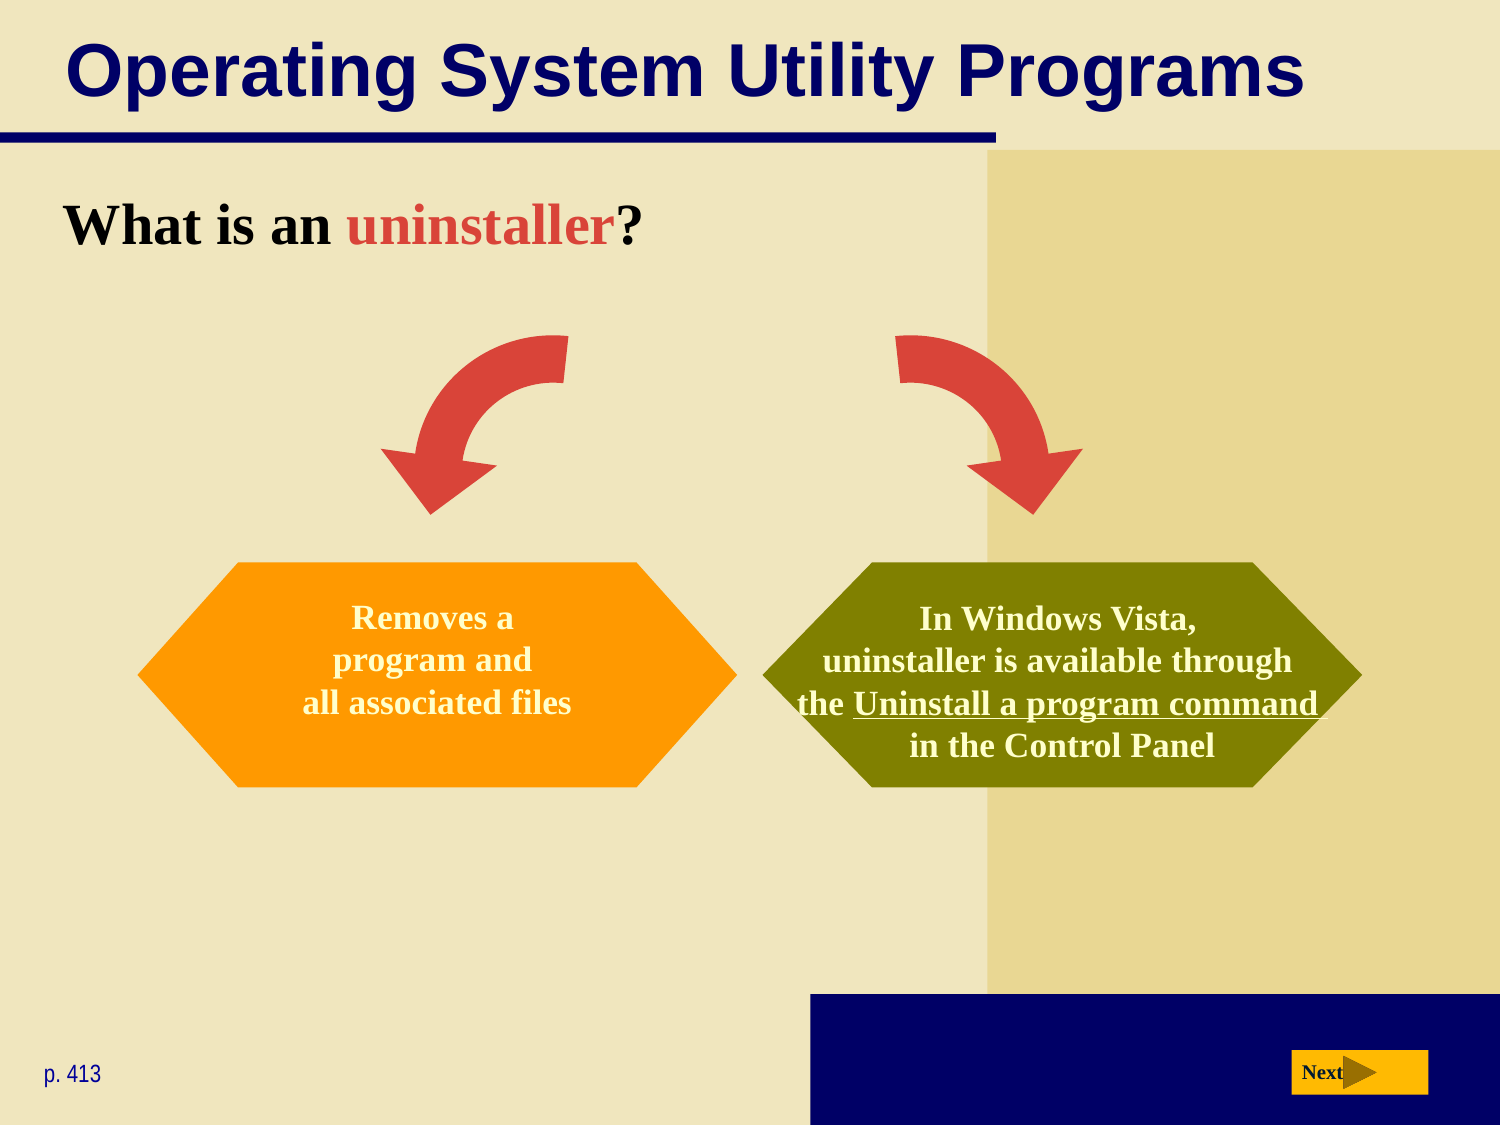

# Operating System Utility Programs
What is an uninstaller?

Removes a
program and
all associated files
In Windows Vista,
uninstaller is available through
the Uninstall a program command
in the Control Panel
p. 413

Next